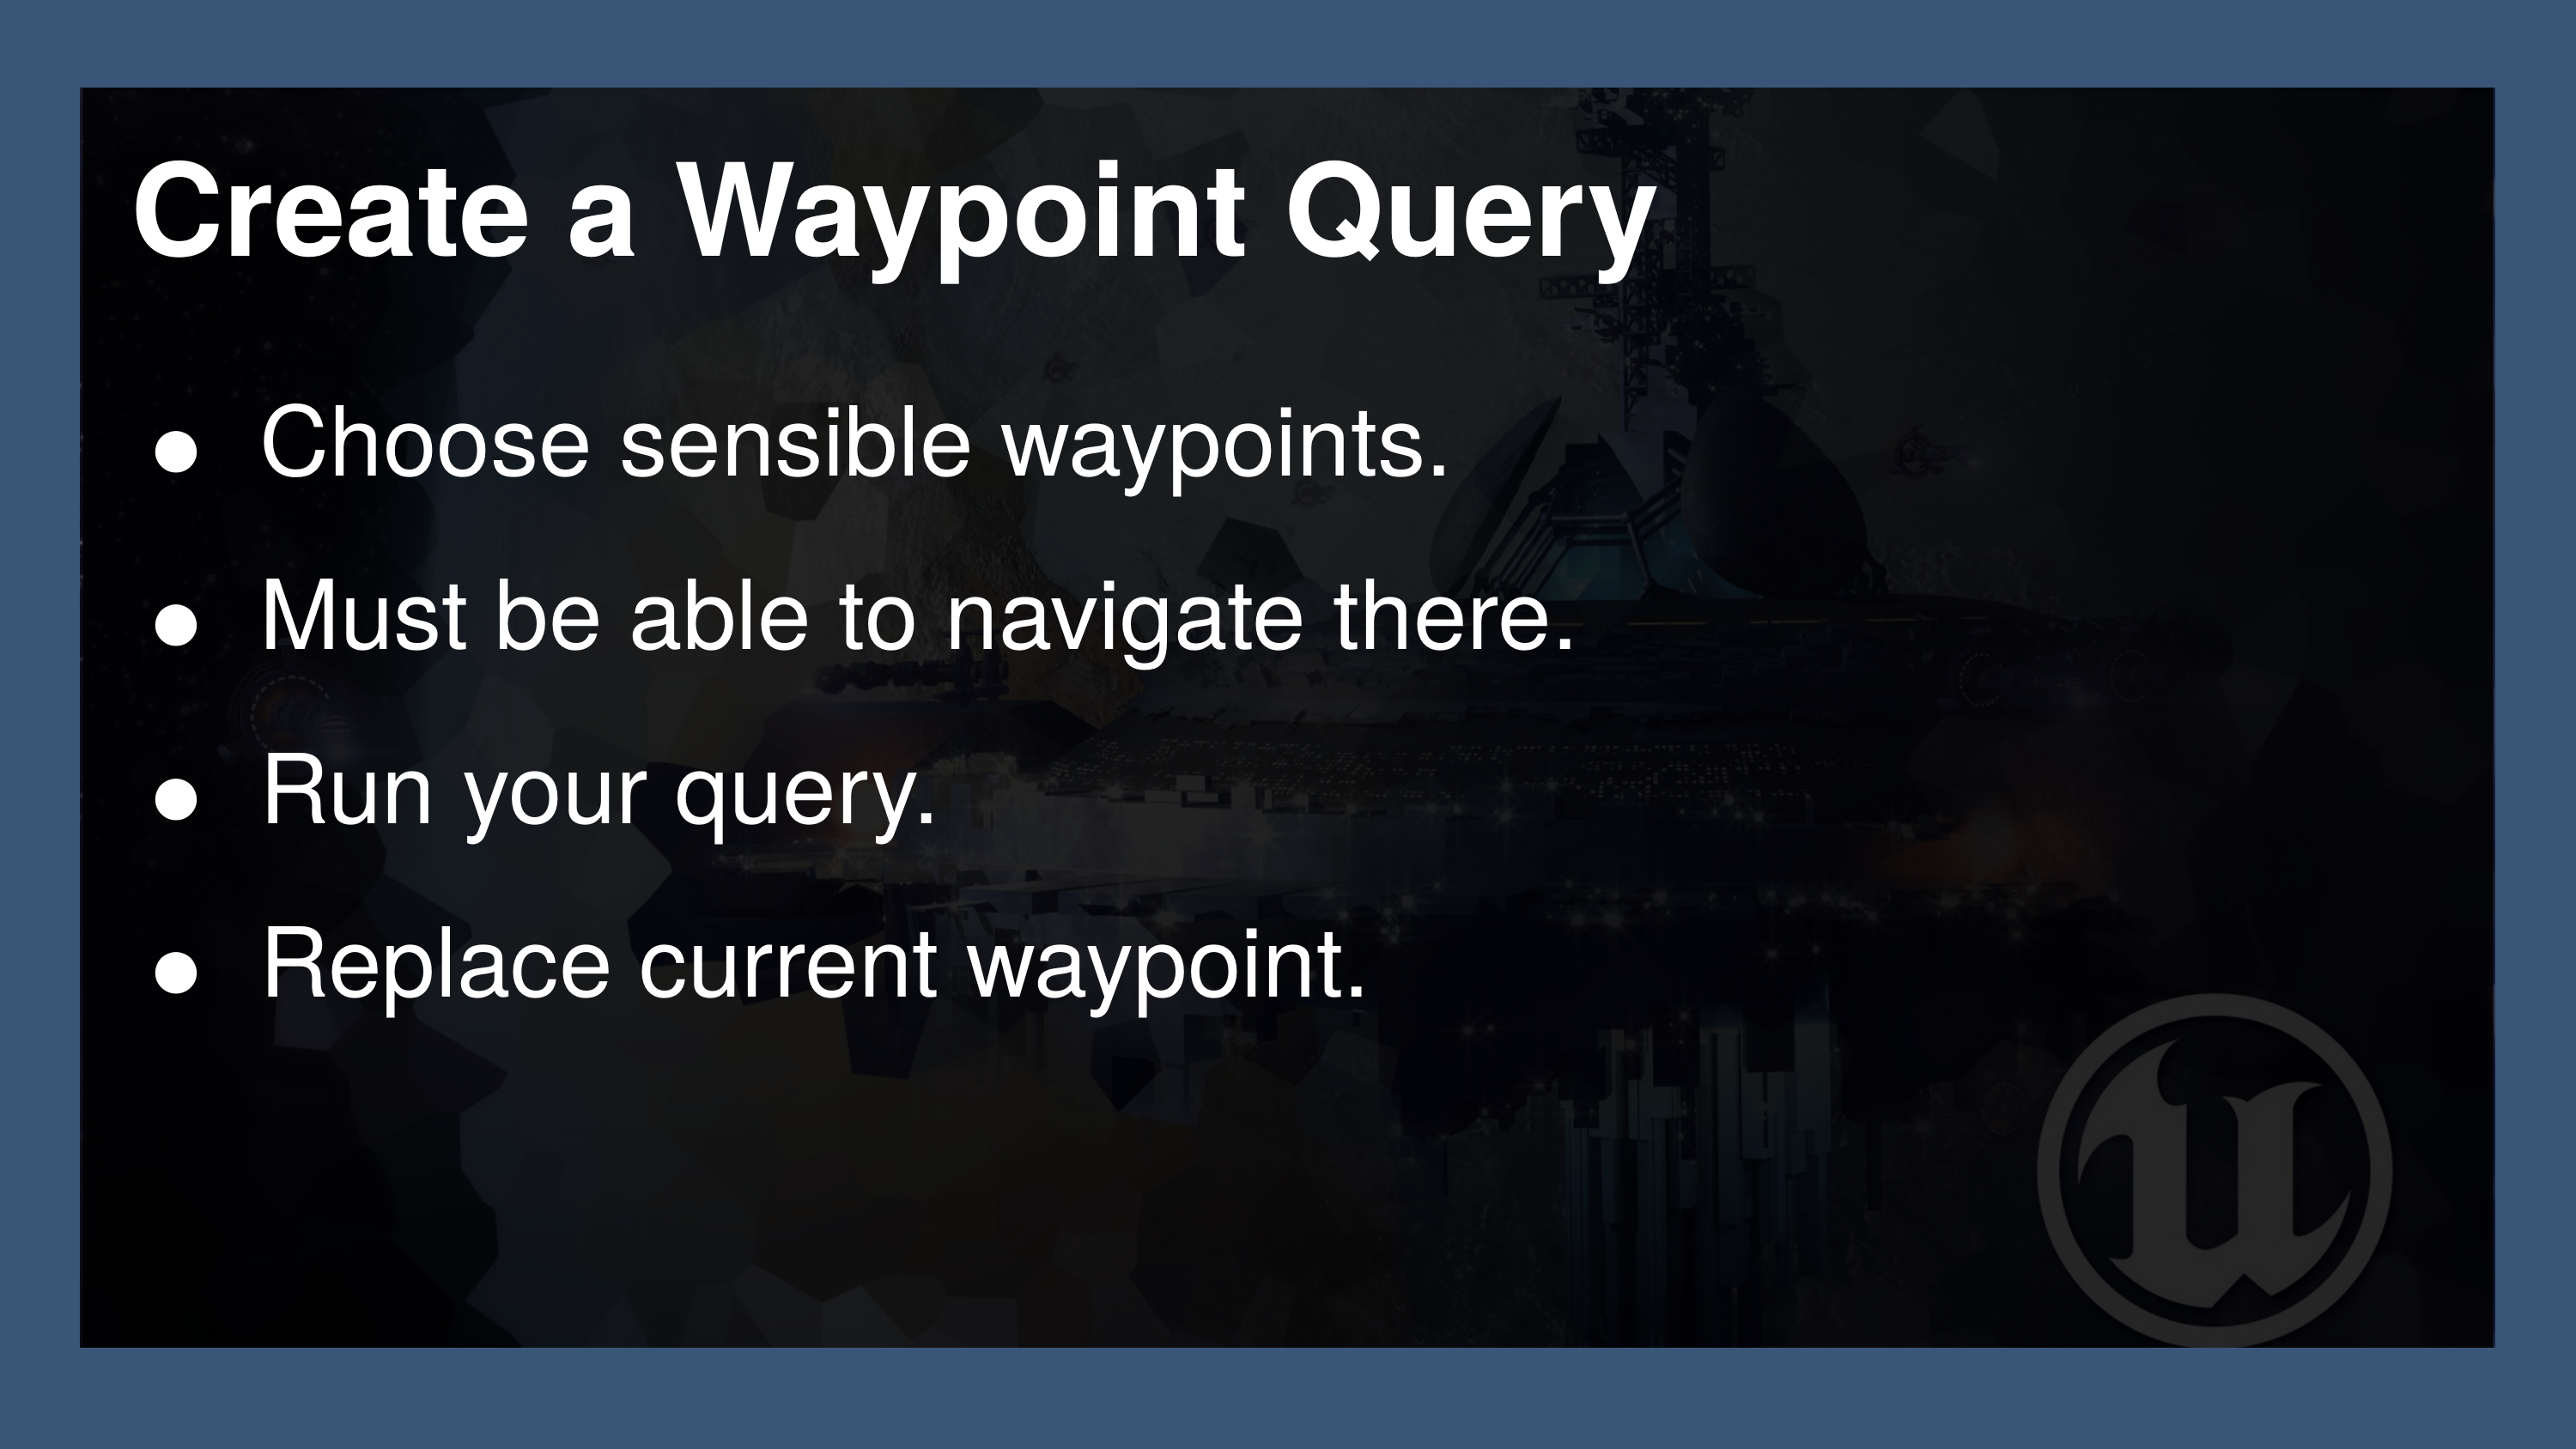

Create a Waypoint Query
Choose sensible waypoints.
Must be able to navigate there.
Run your query.
Replace current waypoint.